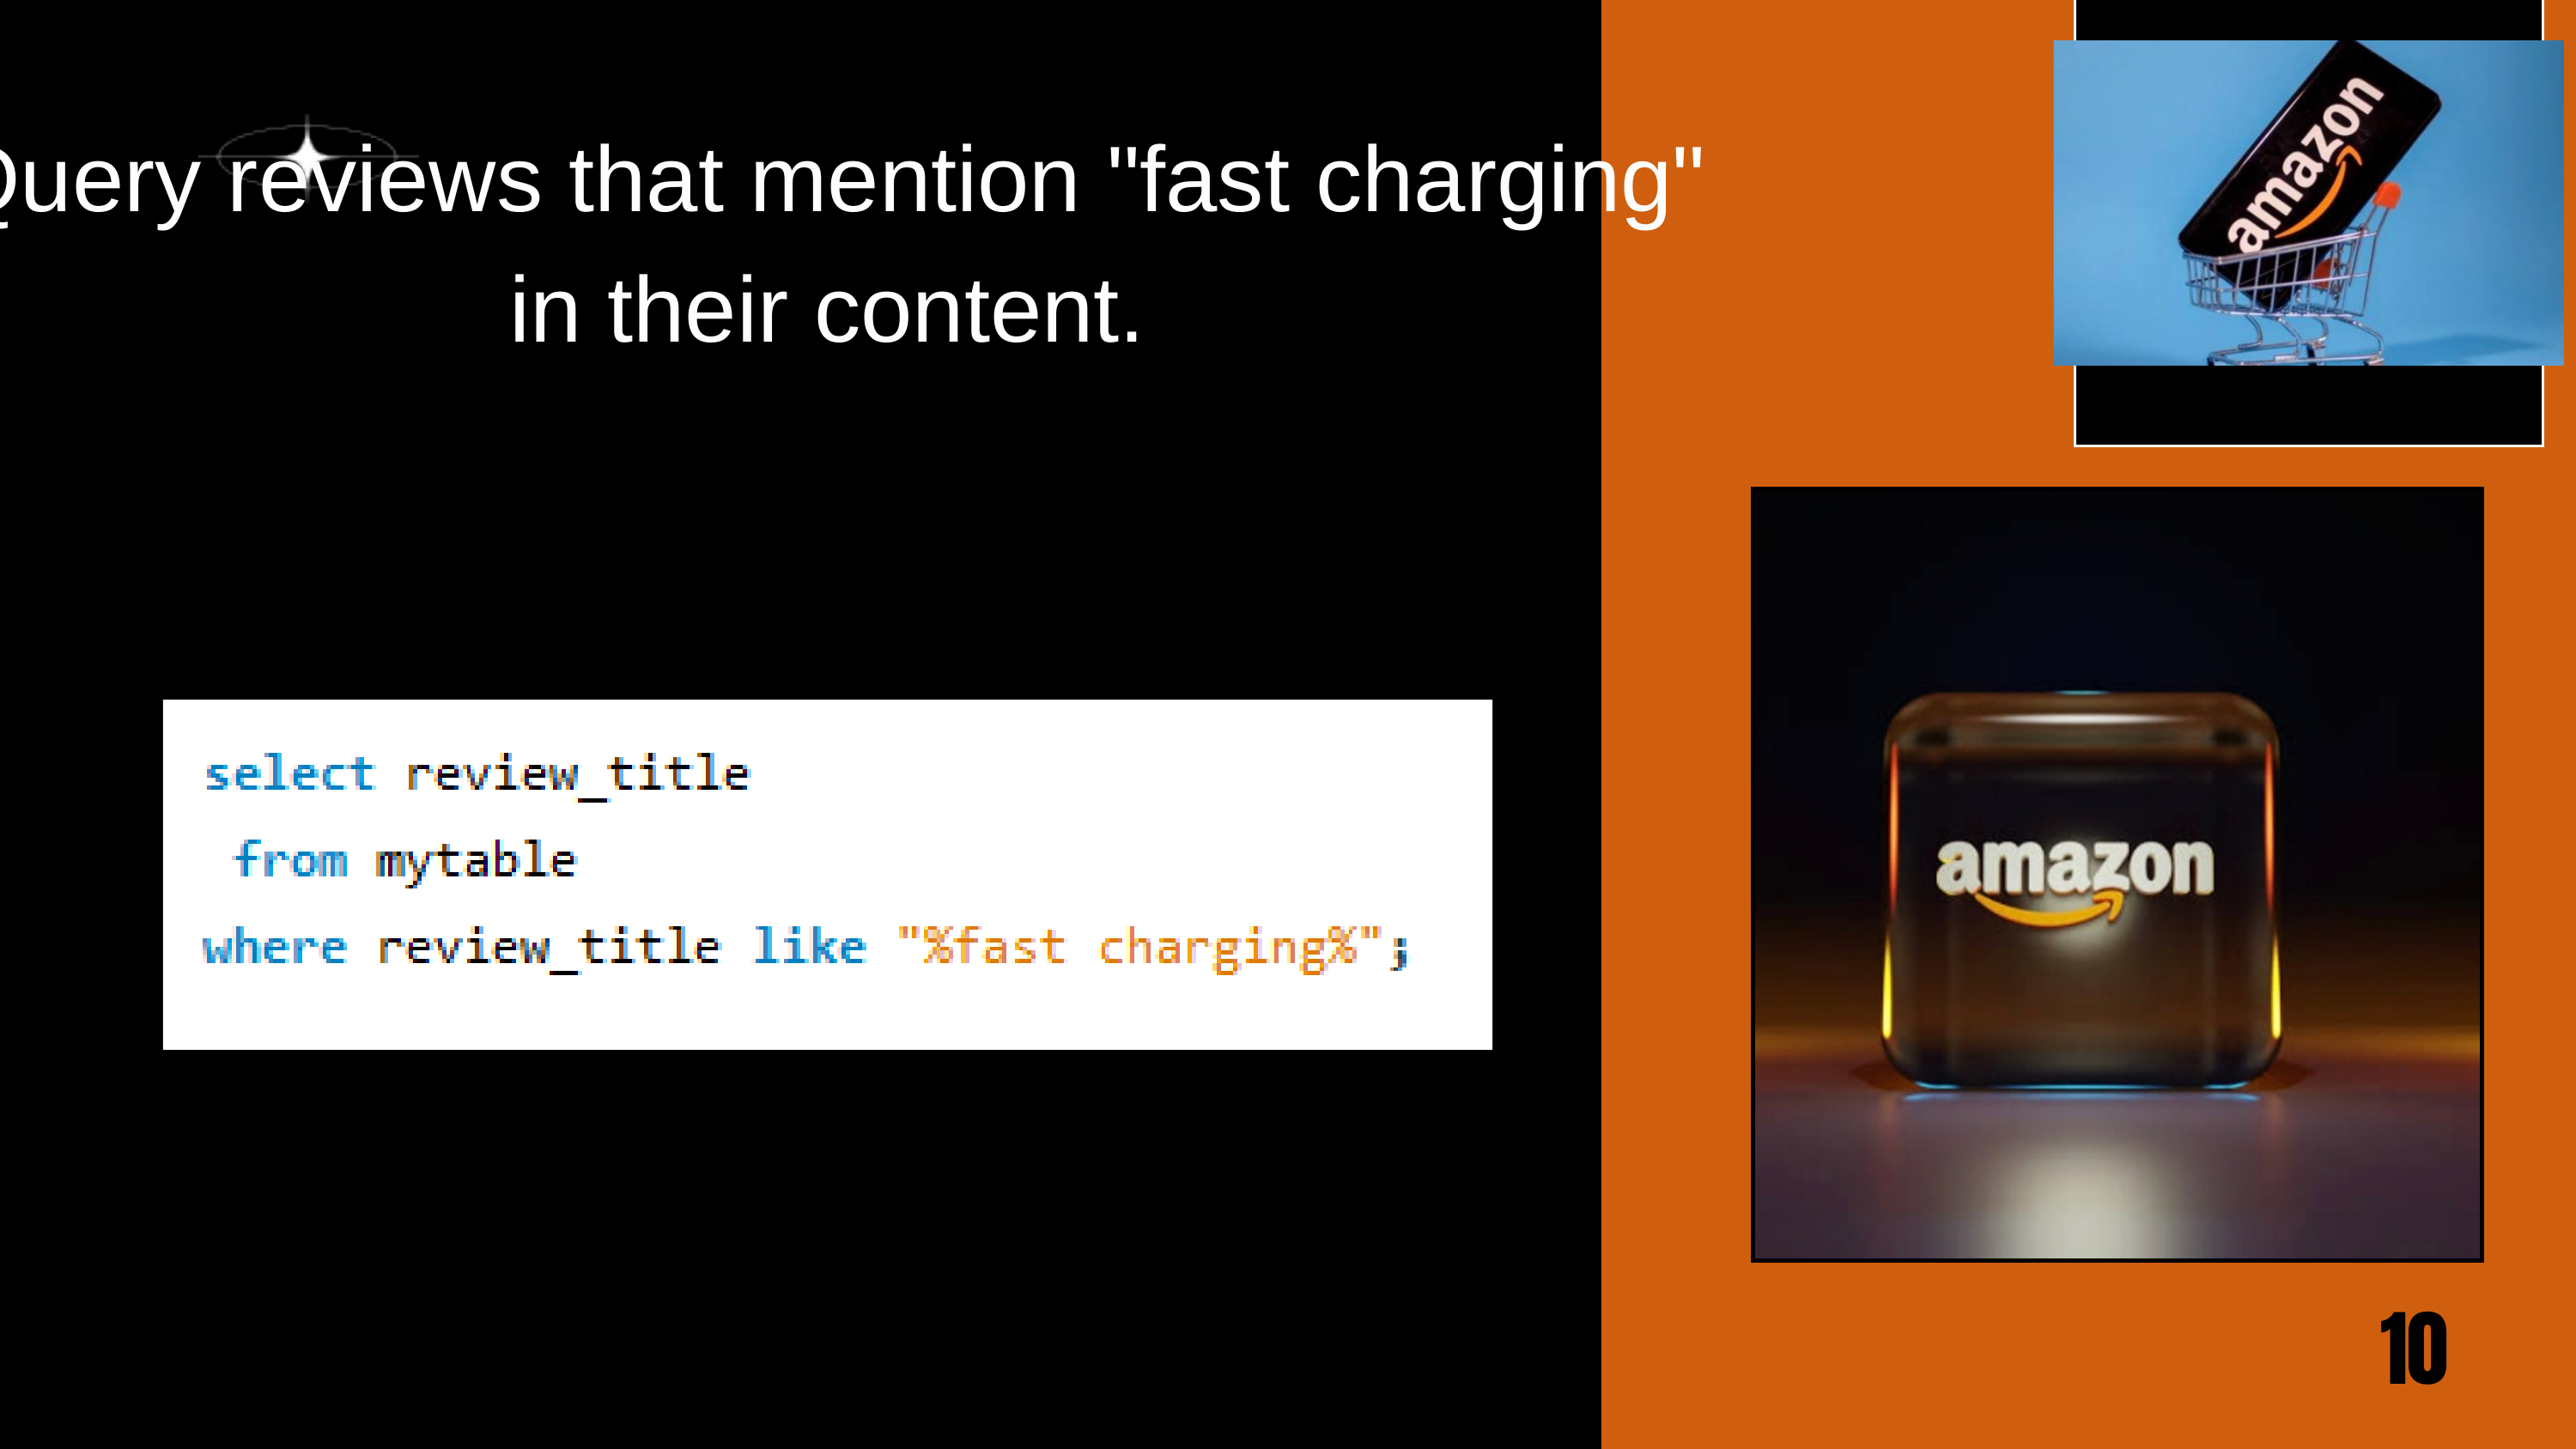

Query reviews that mention "fast charging"
in their content.

10